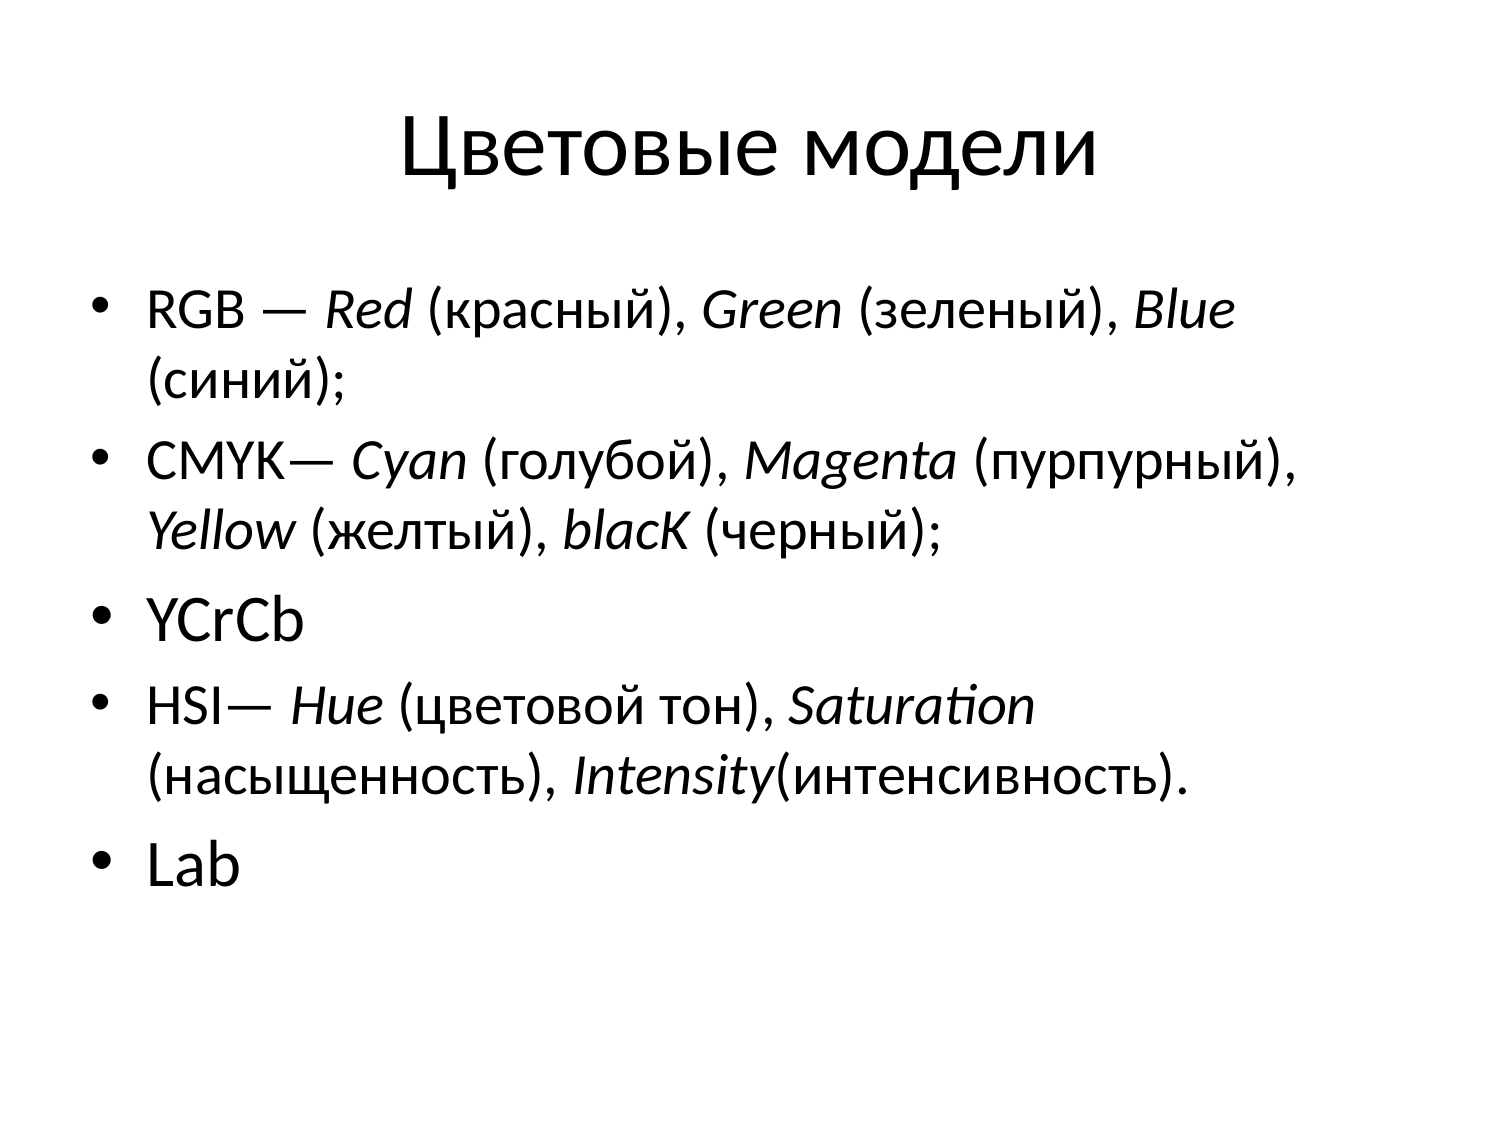

# Цветовые модели
RGB — Red (красный), Green (зеленый), Blue (синий);
CMYK— Cyan (голубой), Magenta (пурпурный), Yellow (желтый), blacK (черный);
YCrCb
HSI— Hue (цветовой тон), Saturation (насыщенность), Intensity(интенсивность).
Lab